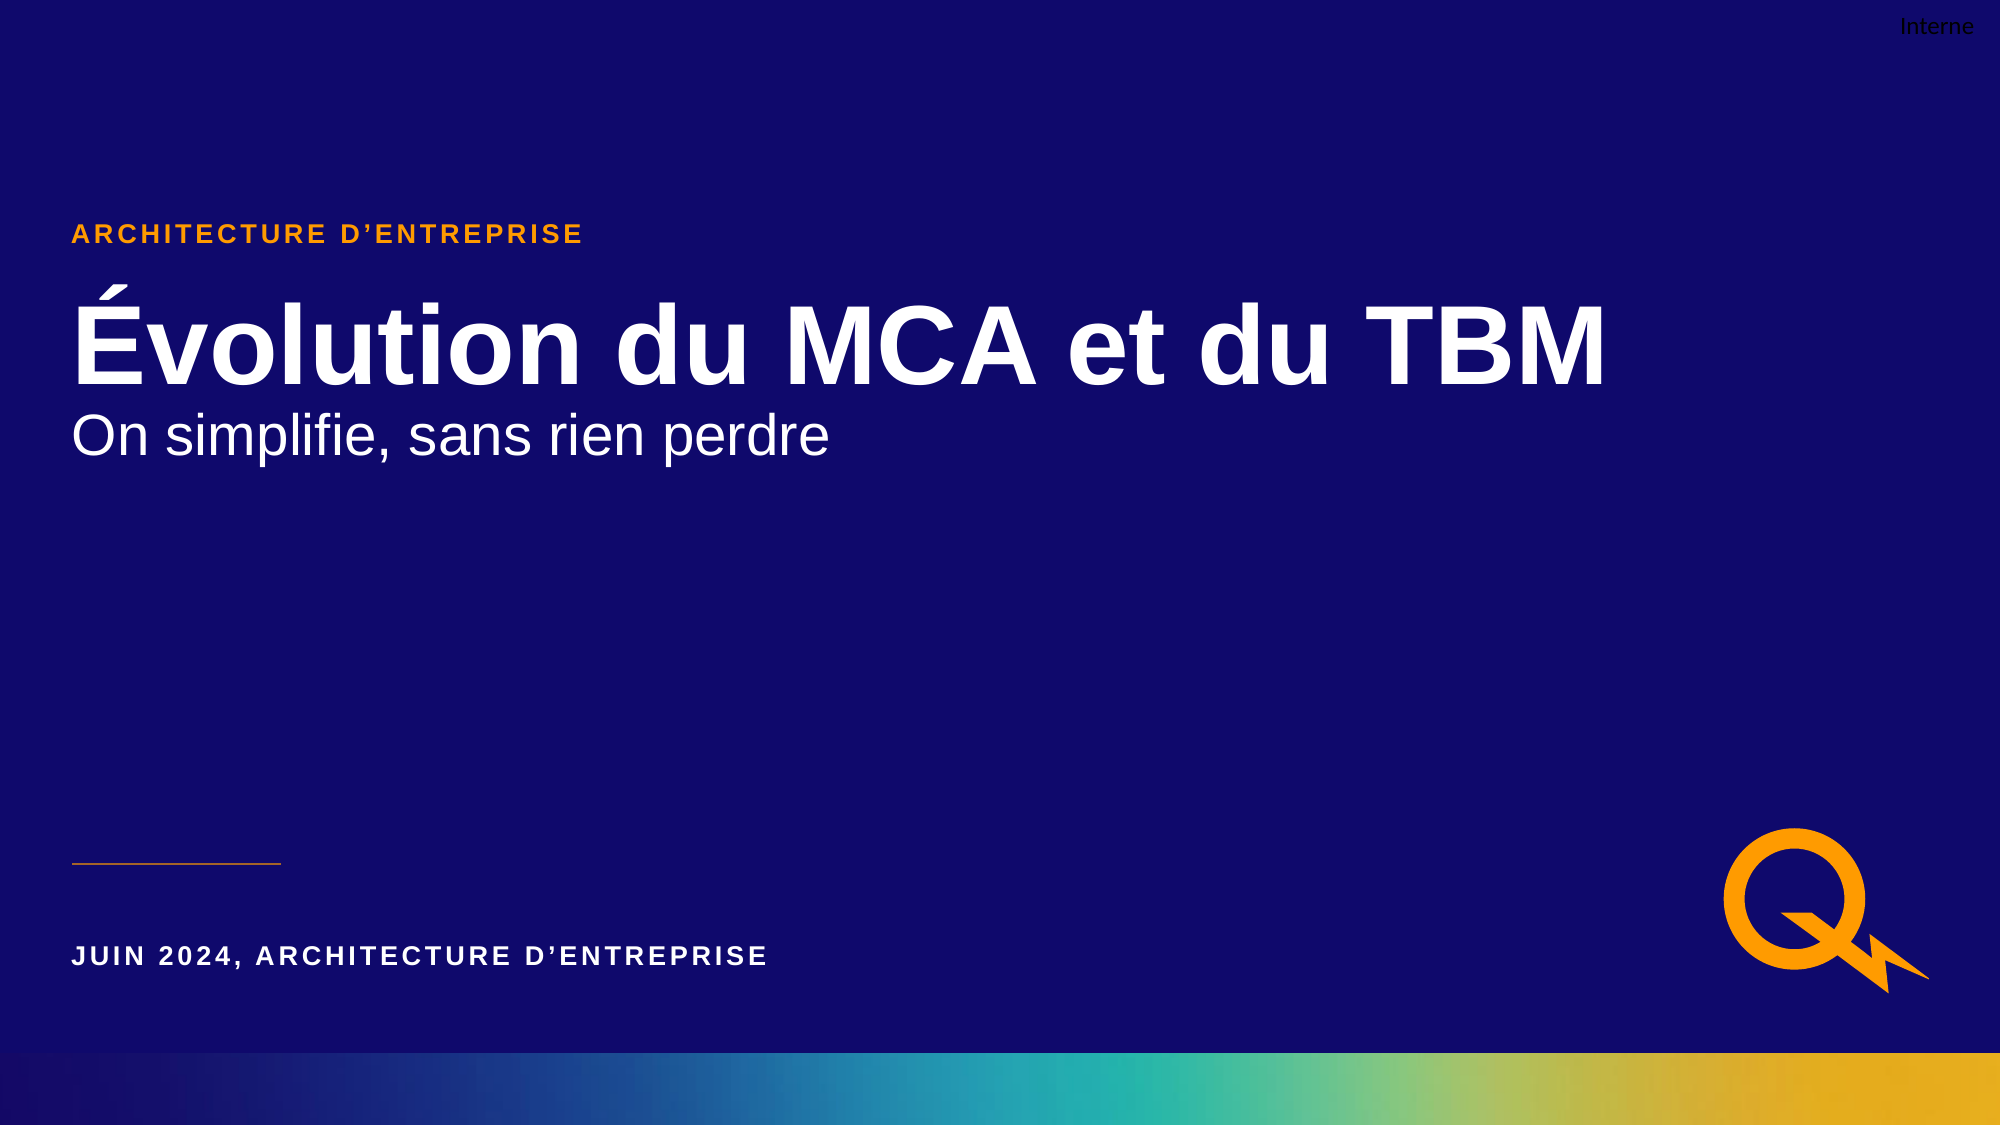

Architecture d’entreprise
# Évolution du MCA et du TBM On simplifie, sans rien perdre
JUIN 2024, architecture d’entreprise